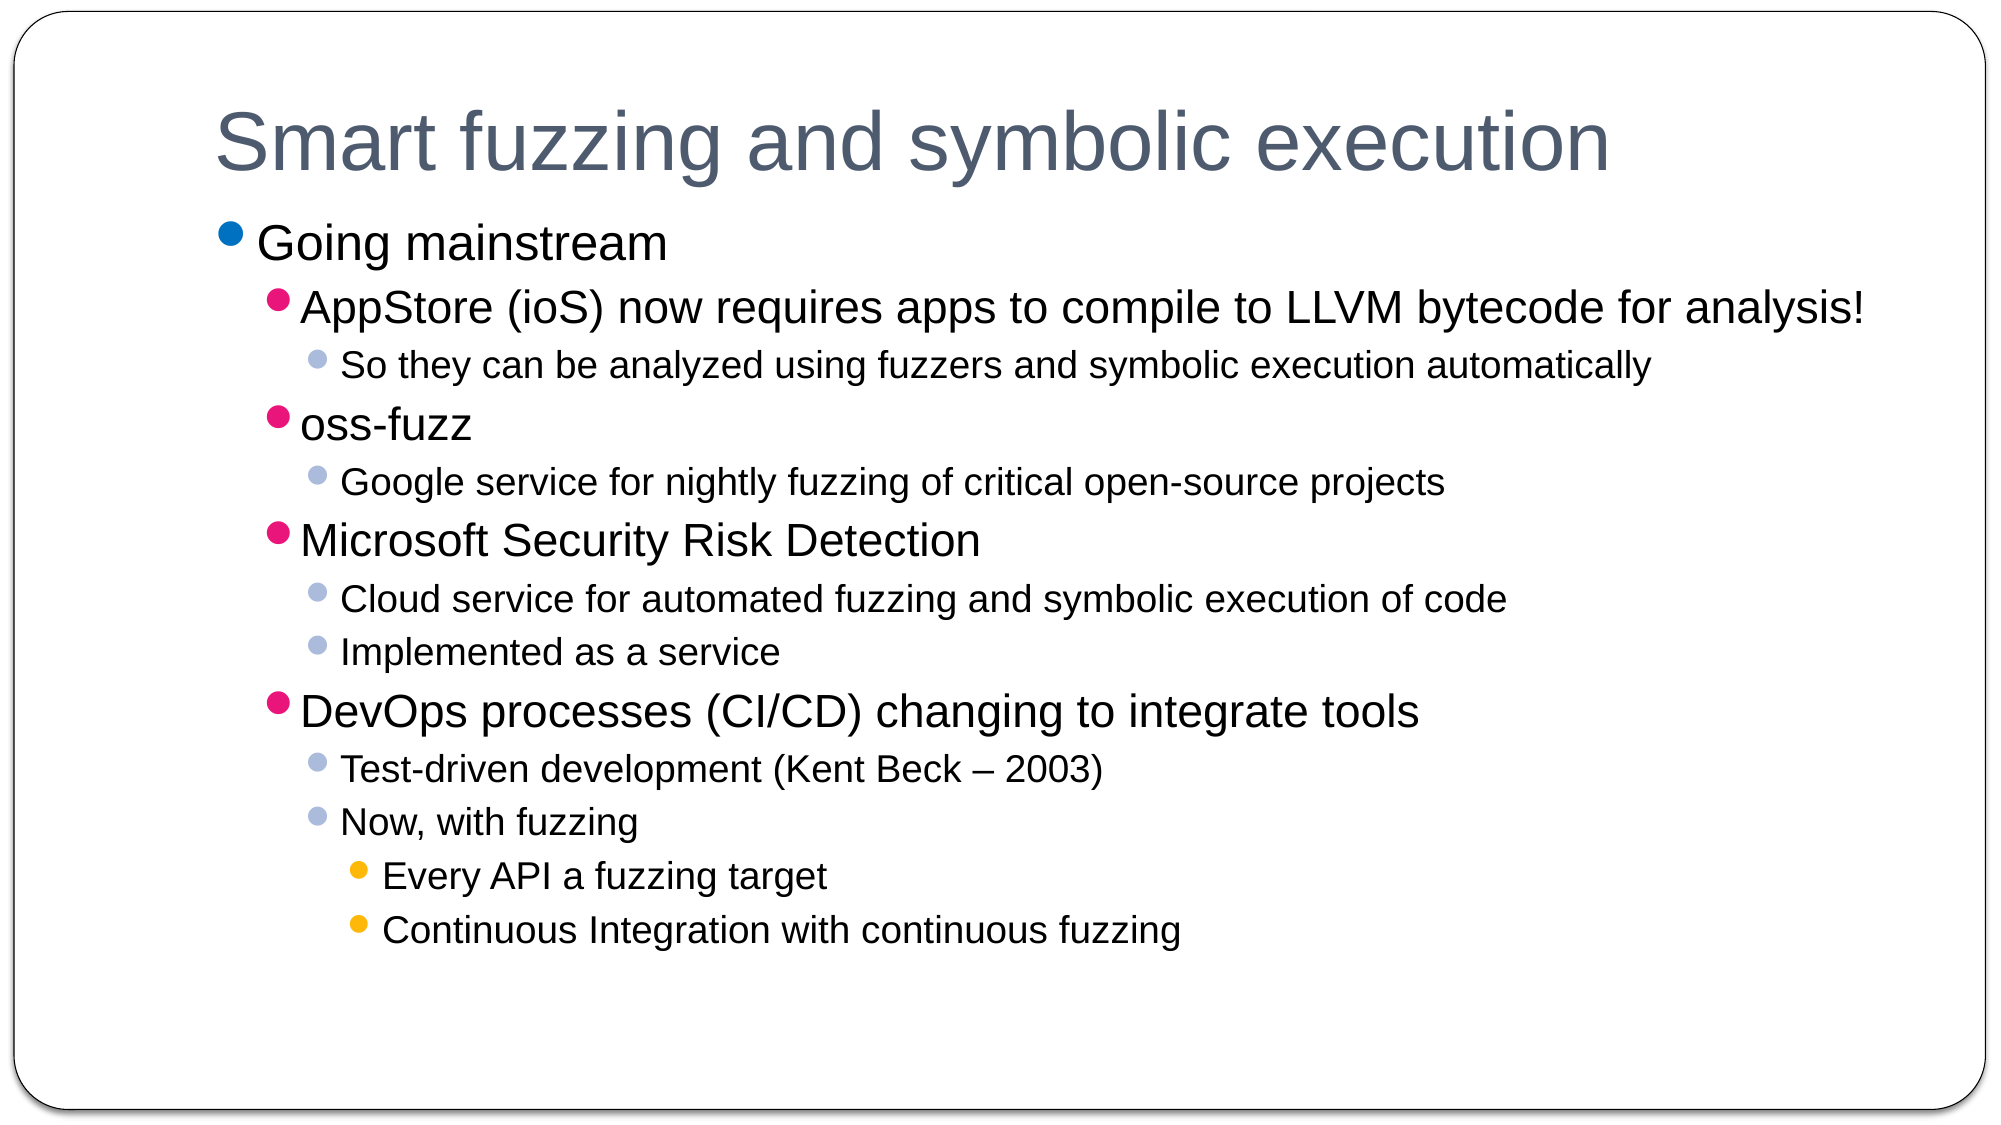

# Smart fuzzing and symbolic execution
Going mainstream
AppStore (ioS) now requires apps to compile to LLVM bytecode for analysis!
So they can be analyzed using fuzzers and symbolic execution automatically
oss-fuzz
Google service for nightly fuzzing of critical open-source projects
Microsoft Security Risk Detection
Cloud service for automated fuzzing and symbolic execution of code
Implemented as a service
DevOps processes (CI/CD) changing to integrate tools
Test-driven development (Kent Beck – 2003)
Now, with fuzzing
Every API a fuzzing target
Continuous Integration with continuous fuzzing